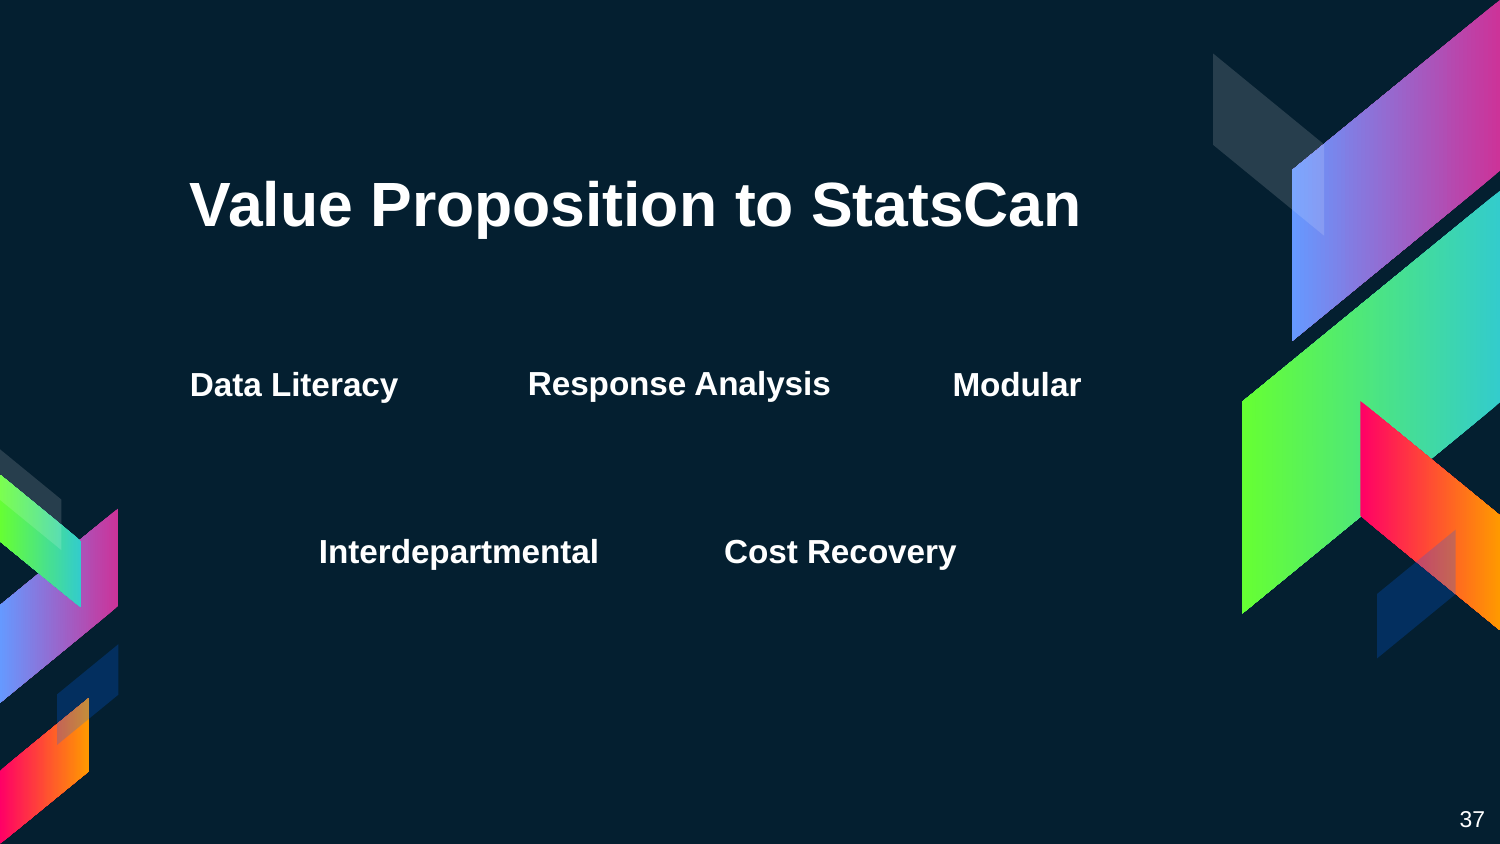

# Value Proposition to StatsCan
Response Analysis
Data Literacy
Modular

Interdepartmental
Cost Recovery
37